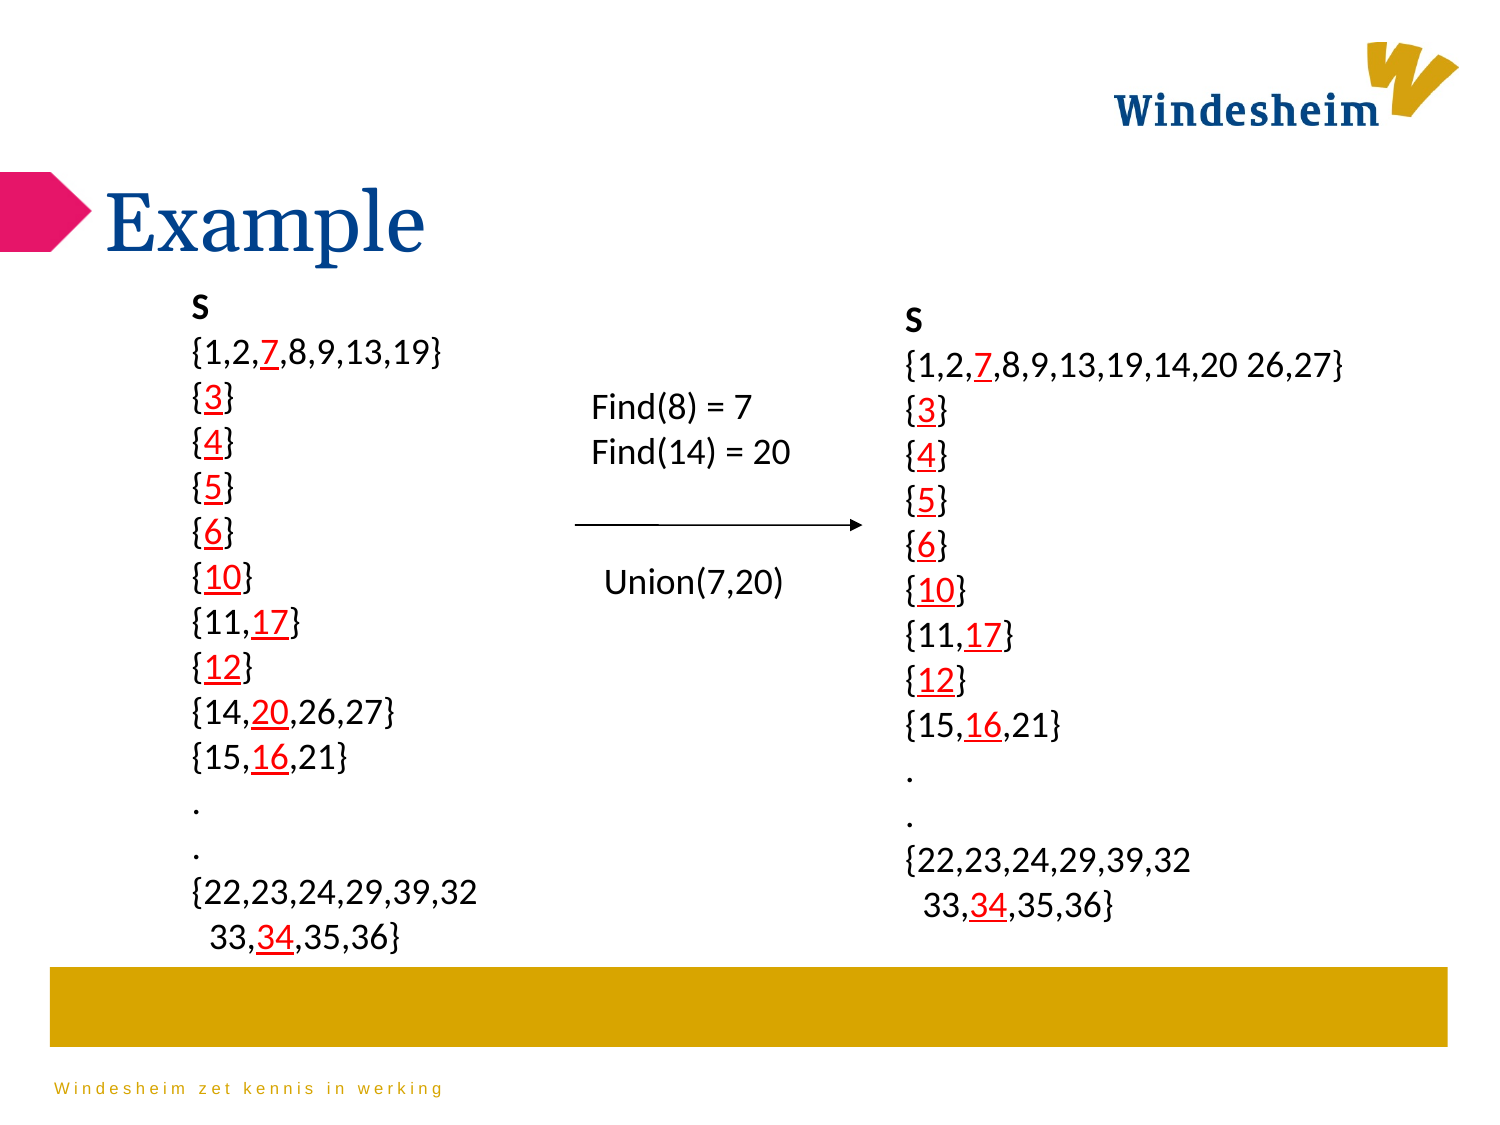

# Example
S
{1,2,7,8,9,13,19}
{3}
{4}
{5}
{6}
{10}
{11,17}
{12}
{14,20,26,27}
{15,16,21}
.
.
{22,23,24,29,39,32
  33,34,35,36}

S
{1,2,7,8,9,13,19,14,20 26,27}
{3}
{4}
{5}
{6}
{10}
{11,17}
{12}
{15,16,21}
.
.
{22,23,24,29,39,32
  33,34,35,36}

Find(8) = 7
Find(14) = 20

Union(7,20)